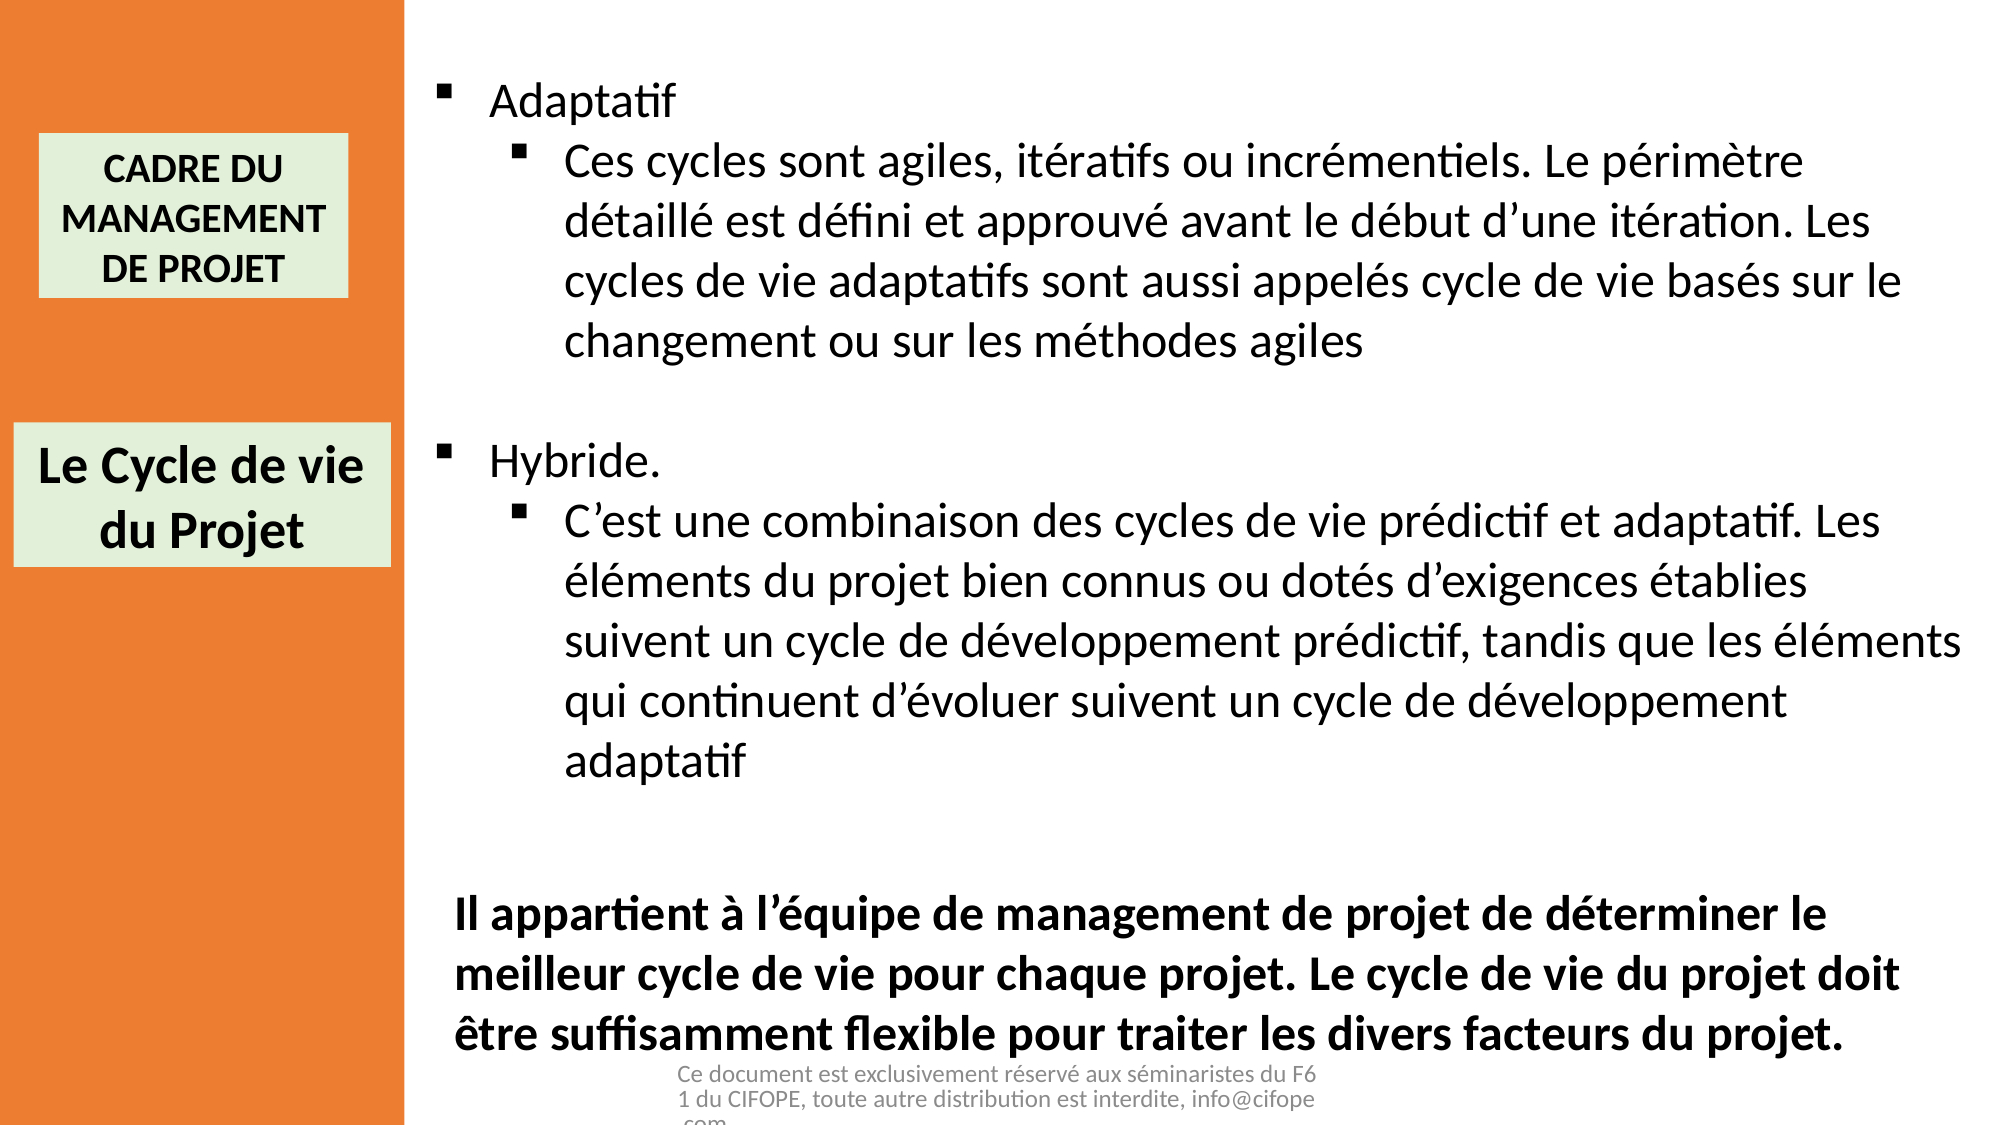

Adaptatif
Ces cycles sont agiles, itératifs ou incrémentiels. Le périmètre détaillé est défini et approuvé avant le début d’une itération. Les cycles de vie adaptatifs sont aussi appelés cycle de vie basés sur le changement ou sur les méthodes agiles

Hybride.
C’est une combinaison des cycles de vie prédictif et adaptatif. Les éléments du projet bien connus ou dotés d’exigences établies suivent un cycle de développement prédictif, tandis que les éléments qui continuent d’évoluer suivent un cycle de développement adaptatif

CADRE DU MANAGEMENT DE PROJET
Le Cycle de vie du Projet
Il appartient à l’équipe de management de projet de déterminer le meilleur cycle de vie pour chaque projet. Le cycle de vie du projet doit être suffisamment flexible pour traiter les divers facteurs du projet.
Ce document est exclusivement réservé aux séminaristes du F61 du CIFOPE, toute autre distribution est interdite, info@cifope.com